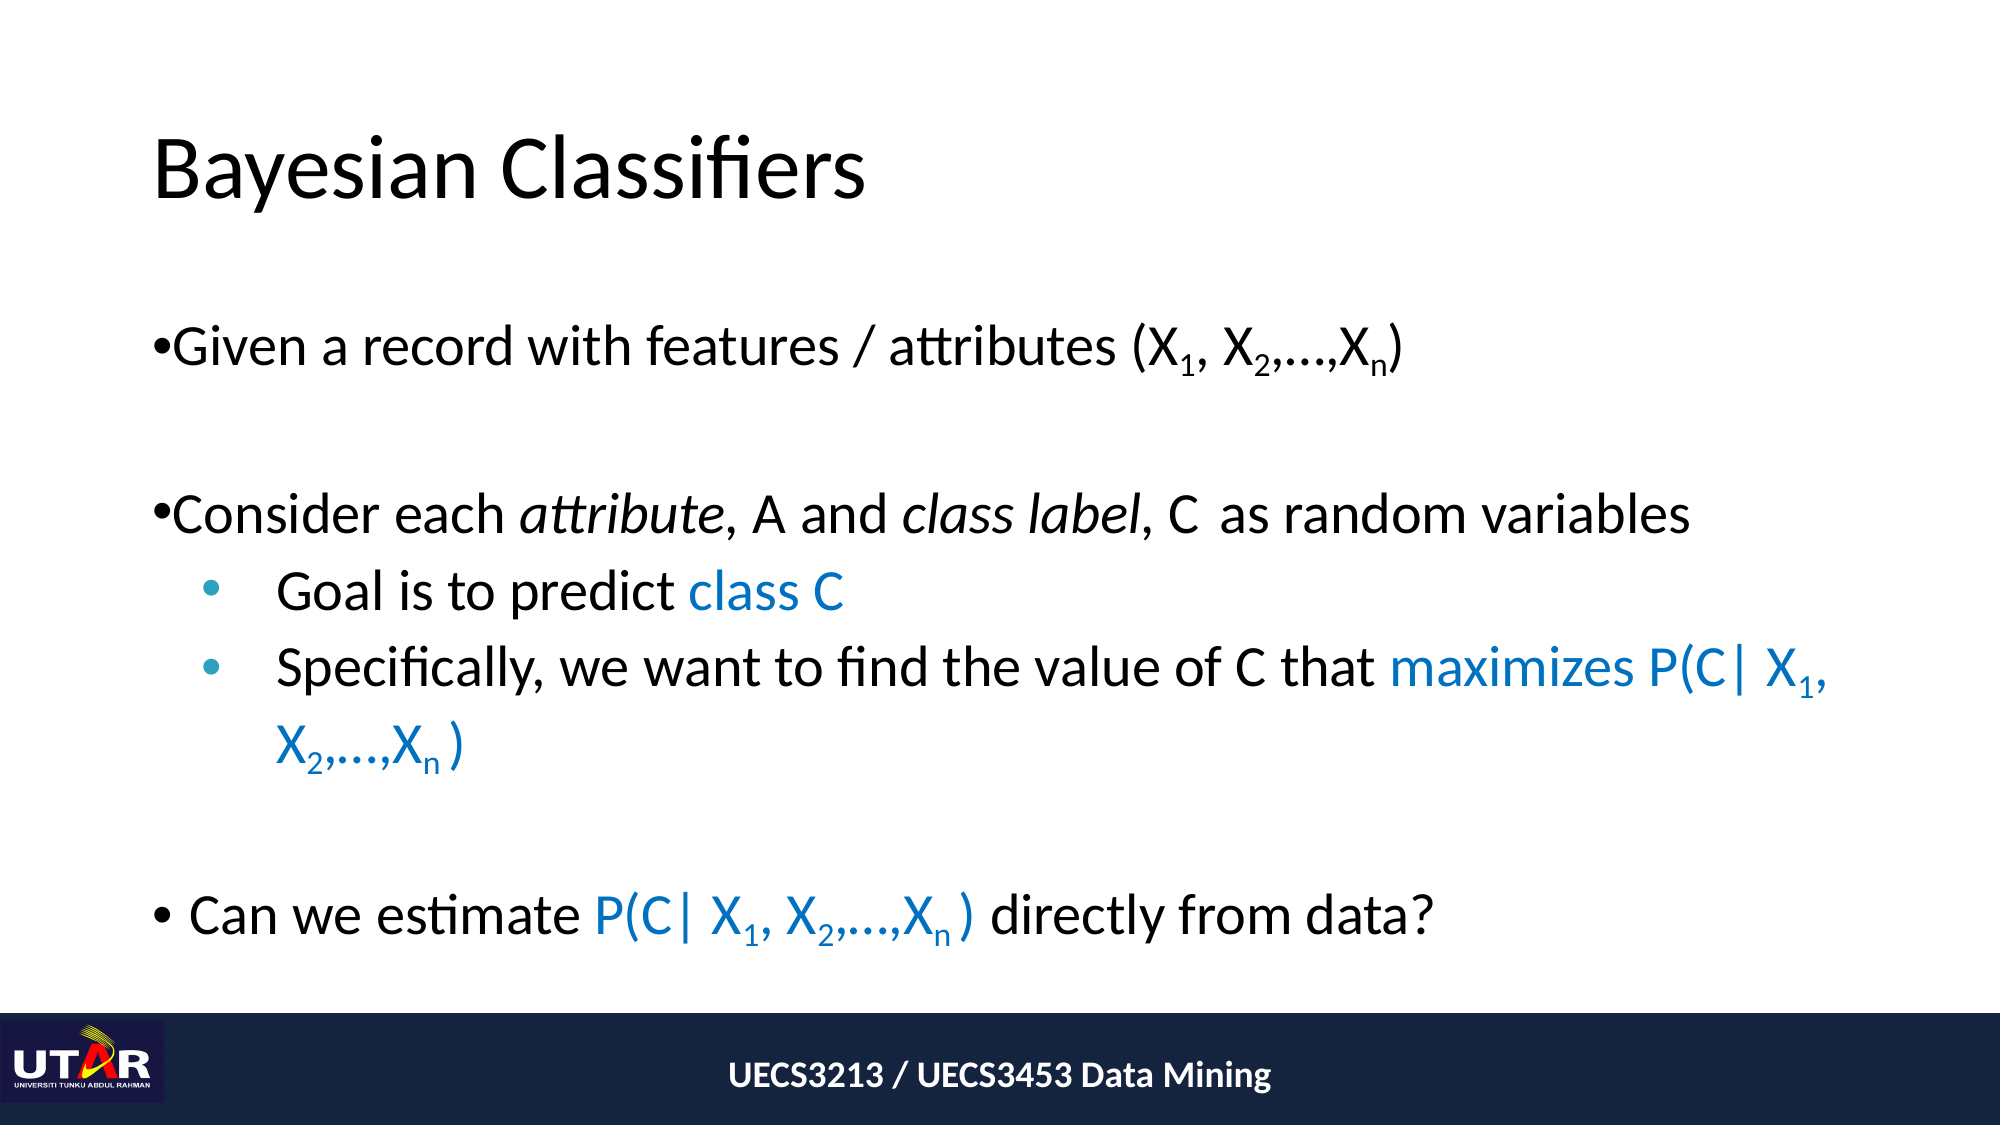

# Bayesian Classifiers
Given a record with features / attributes (X1, X2,…,Xn)

Consider each attribute, A and class label, C  as random variables
Goal is to predict class C
Specifically, we want to find the value of C that maximizes P(C| X1, X2,…,Xn )

Can we estimate P(C| X1, X2,…,Xn ) directly from data?

UECS3213 / UECS3453 Data Mining
15